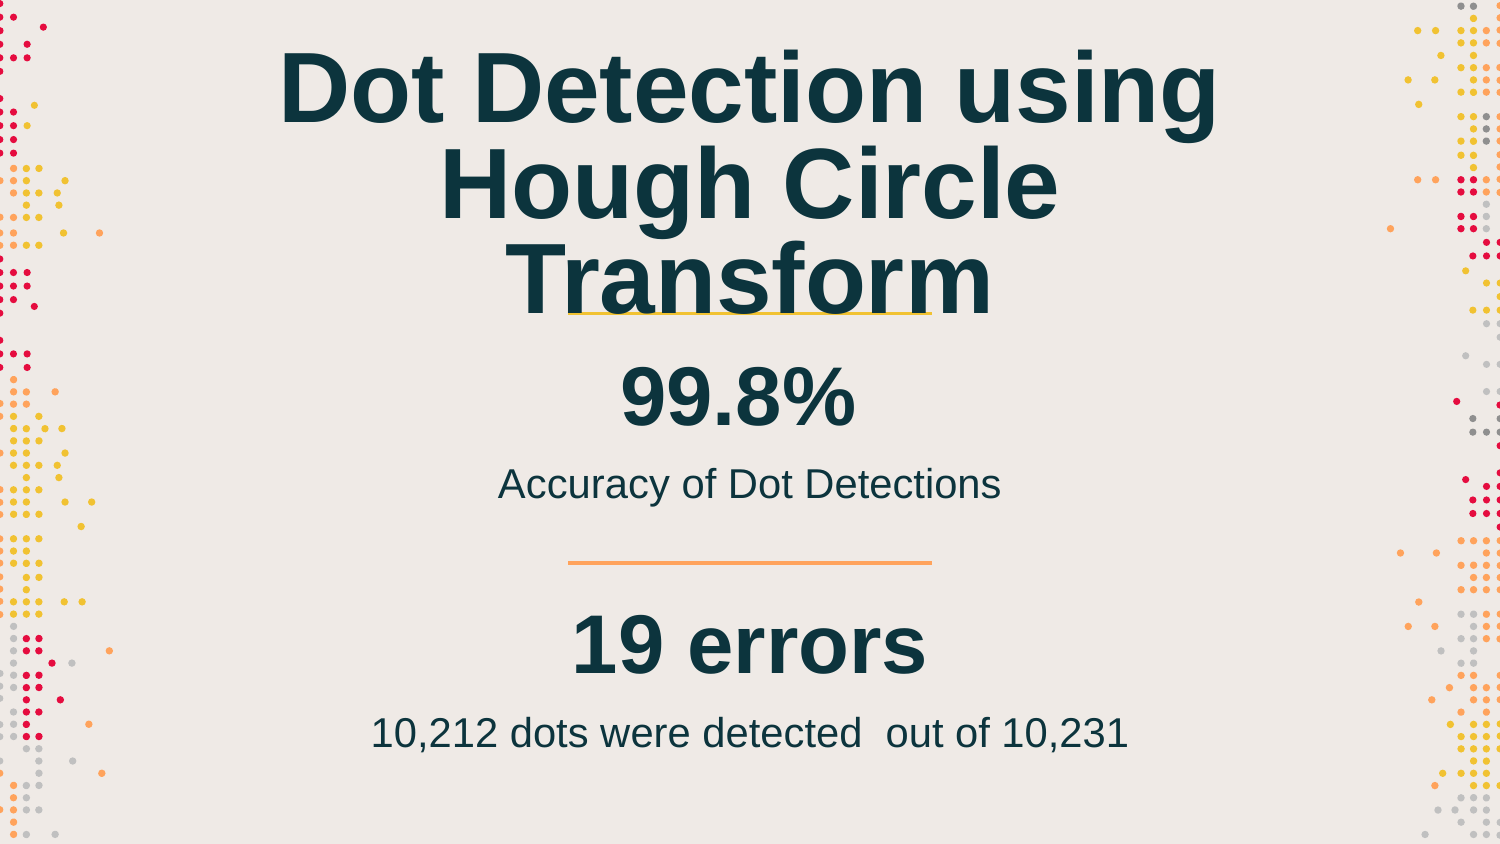

# Dot Detection using Hough Circle Transform
99.8%
Accuracy of Dot Detections
19 errors
10,212 dots were detected  out of 10,231